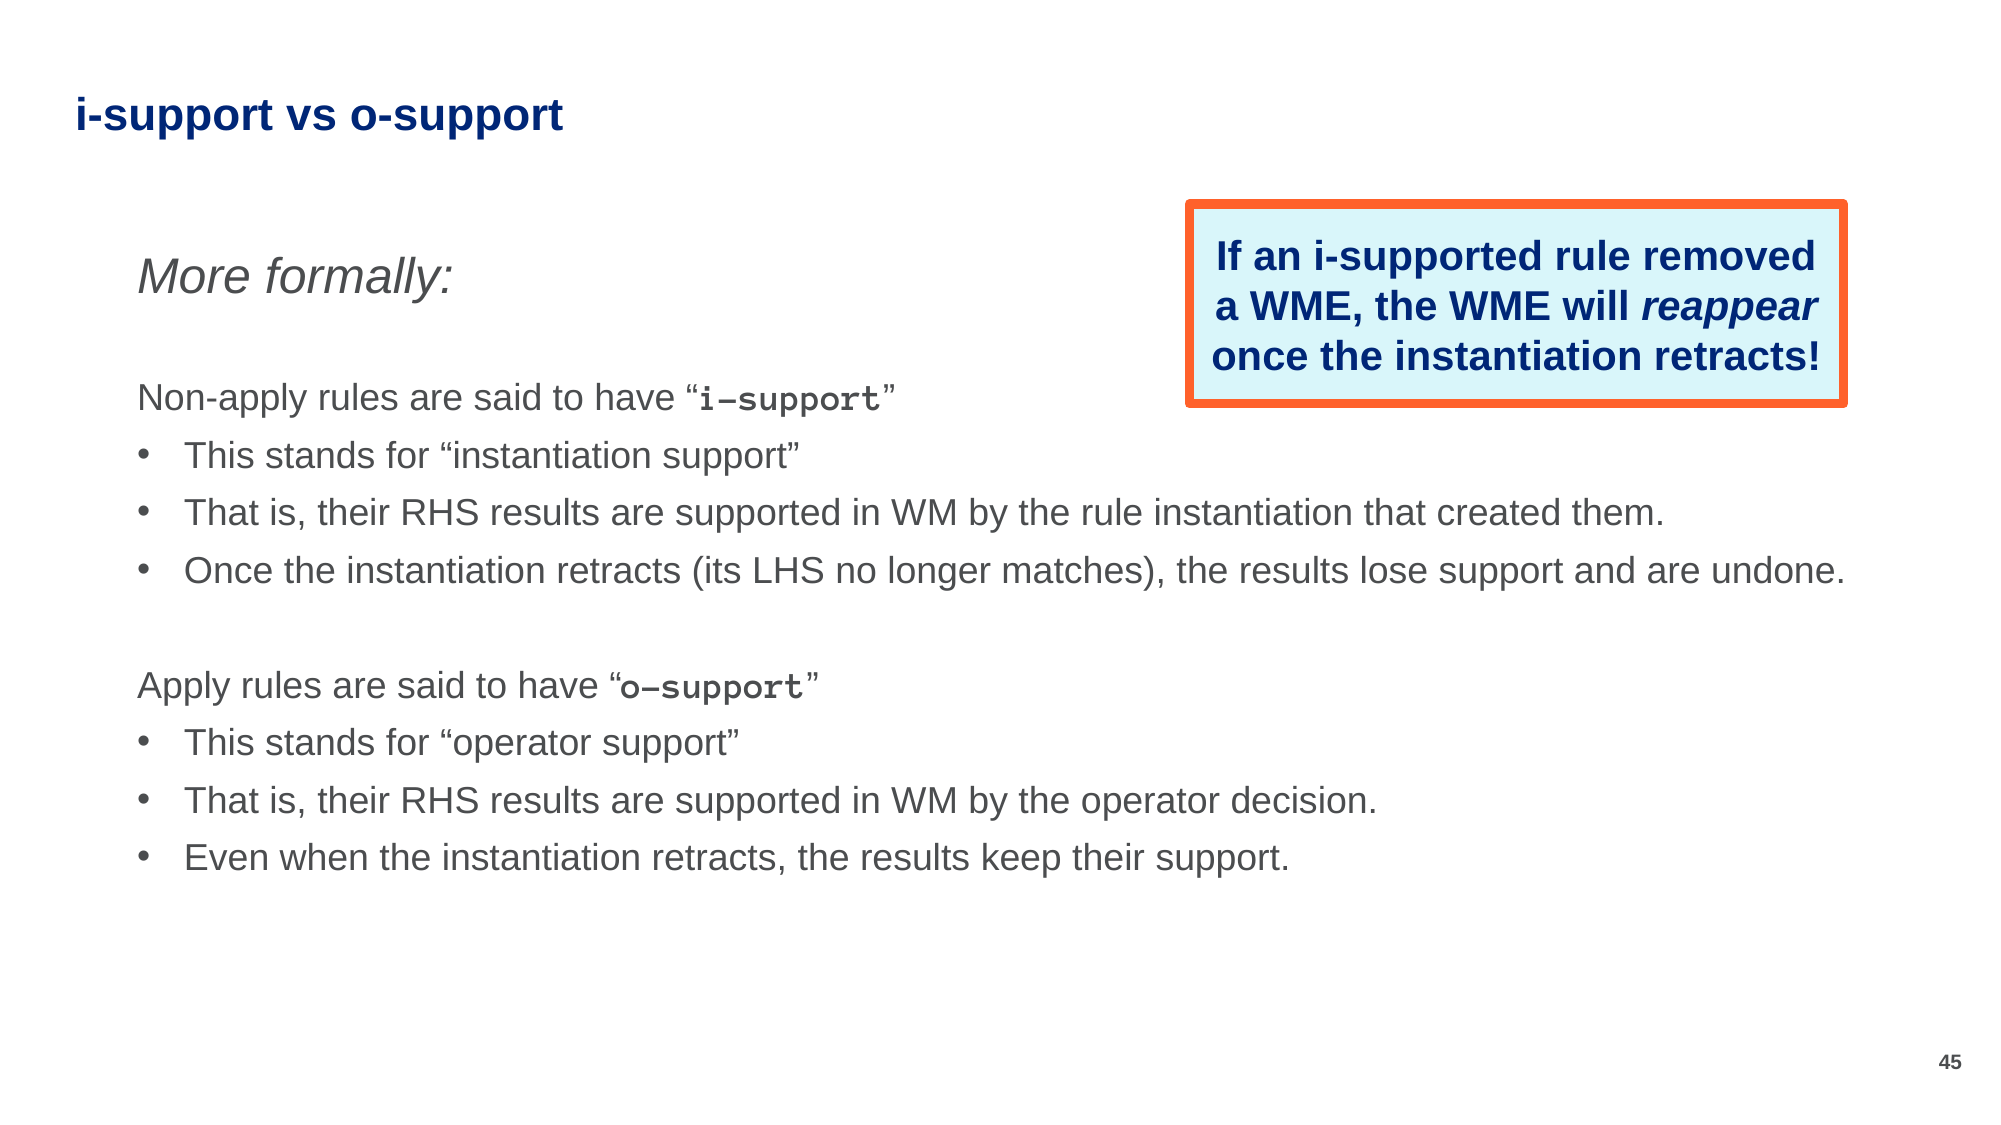

# i-support vs o-support
If an i-supported rule removed a WME, the WME will reappear once the instantiation retracts!
More formally:

Non-apply rules are said to have “i-support”
This stands for “instantiation support”
That is, their RHS results are supported in WM by the rule instantiation that created them.
Once the instantiation retracts (its LHS no longer matches), the results lose support and are undone.

Apply rules are said to have “o-support”
This stands for “operator support”
That is, their RHS results are supported in WM by the operator decision.
Even when the instantiation retracts, the results keep their support.